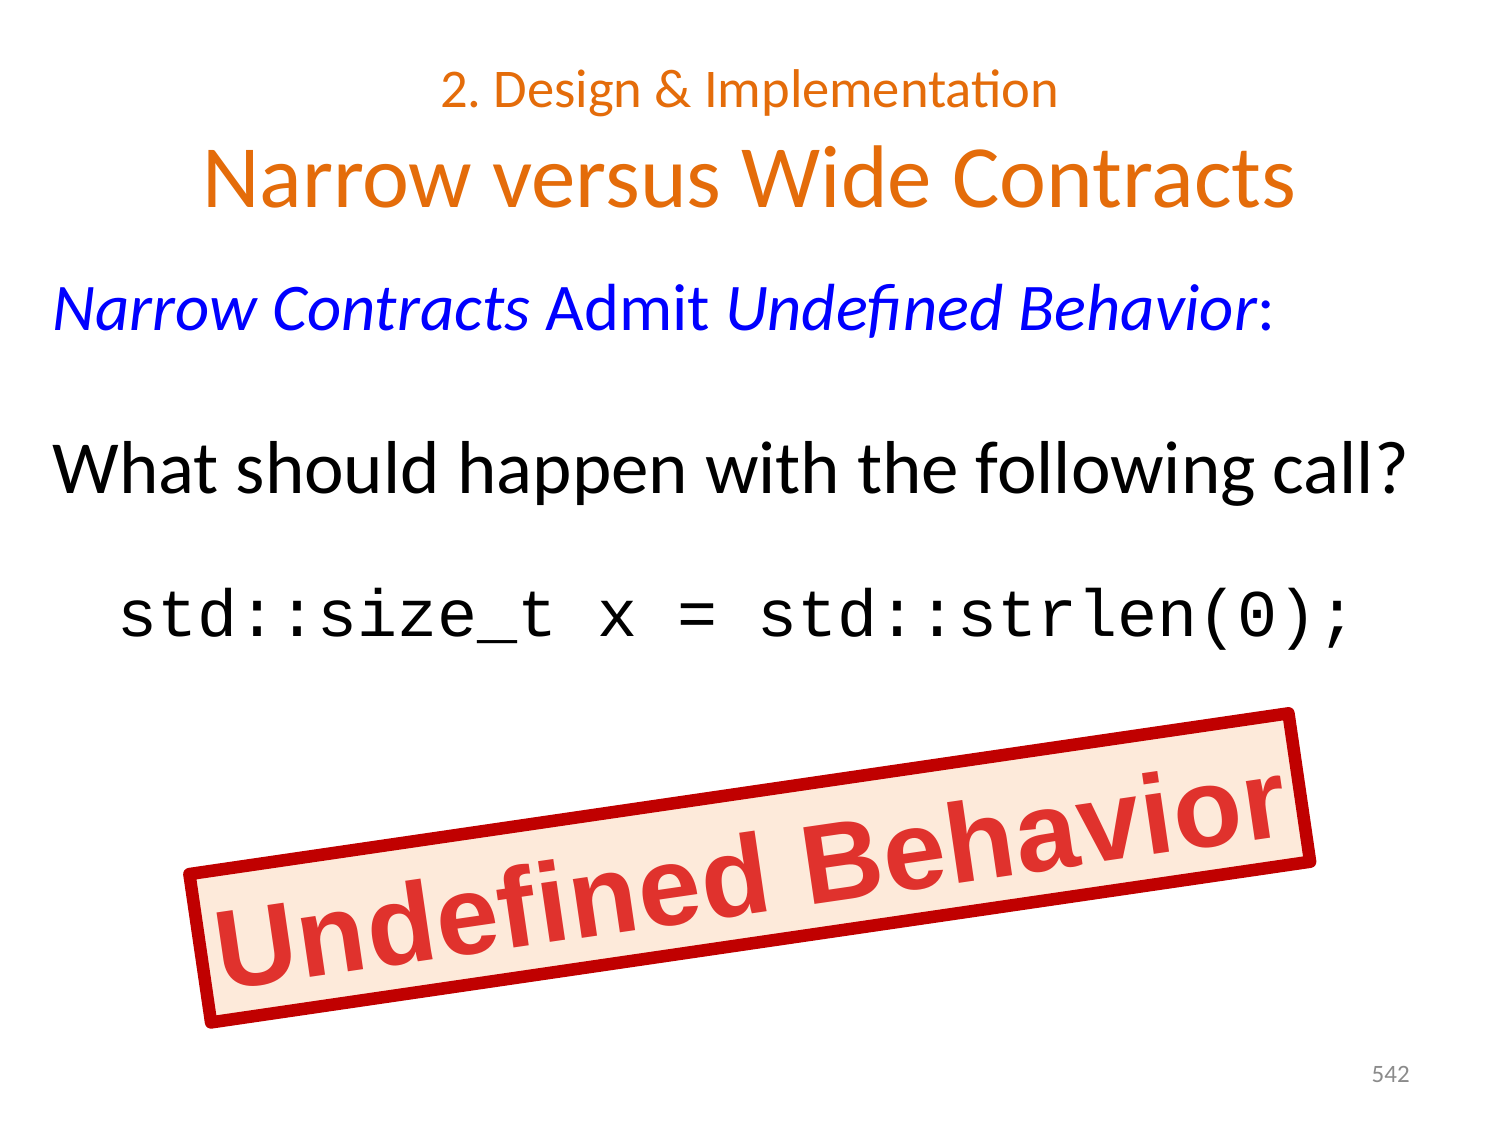

# 2. Design & Implementation Narrow versus Wide Contracts
Narrow Contracts Admit Undefined Behavior:

What should happen with the following call?
std::size_t x = std::strlen(0);

Undefined Behavior
542